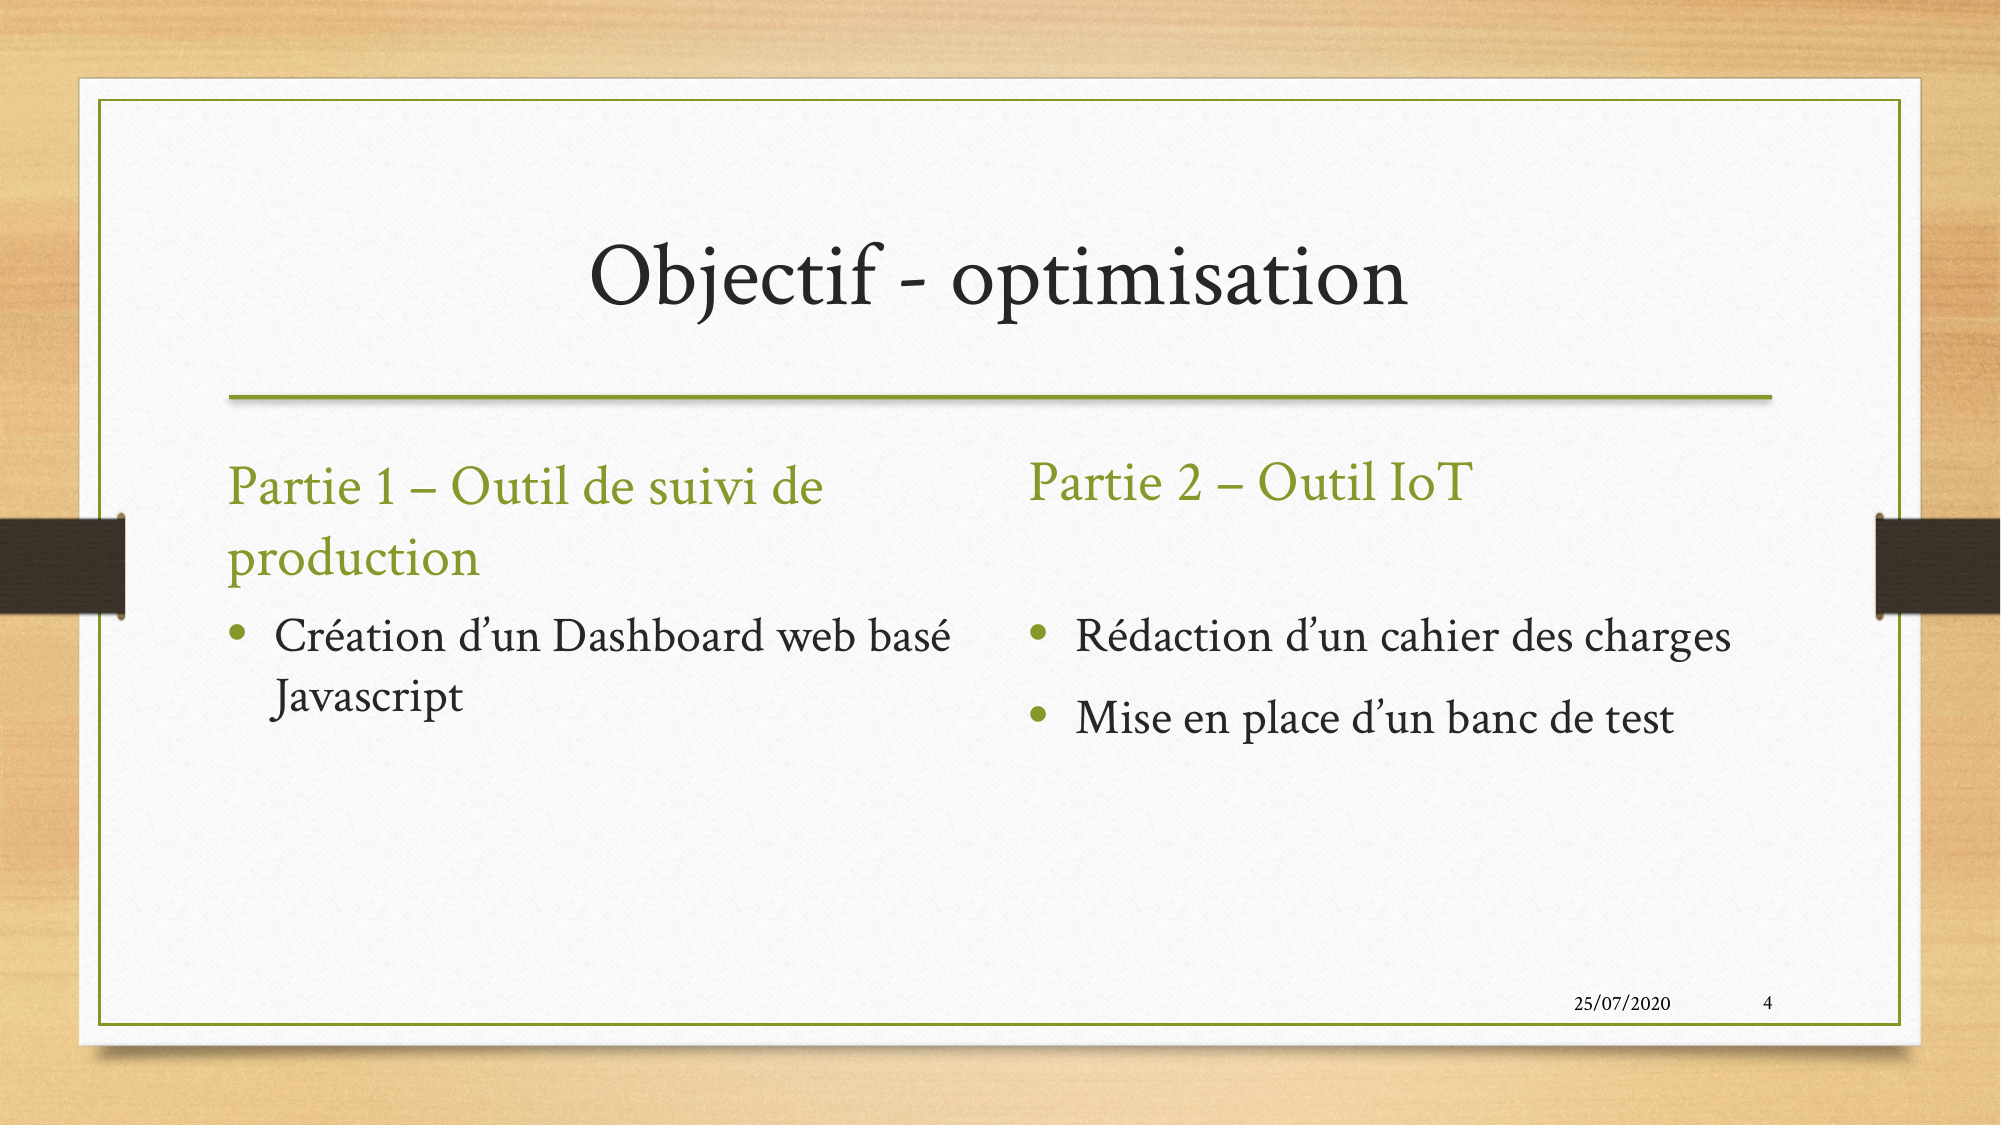

Objectif - optimisation
Partie 1 – Outil de suivi de production
Partie 2 – Outil IoT
Création d’un Dashboard web basé Javascript
Rédaction d’un cahier des charges
Mise en place d’un banc de test
25/07/2020
4